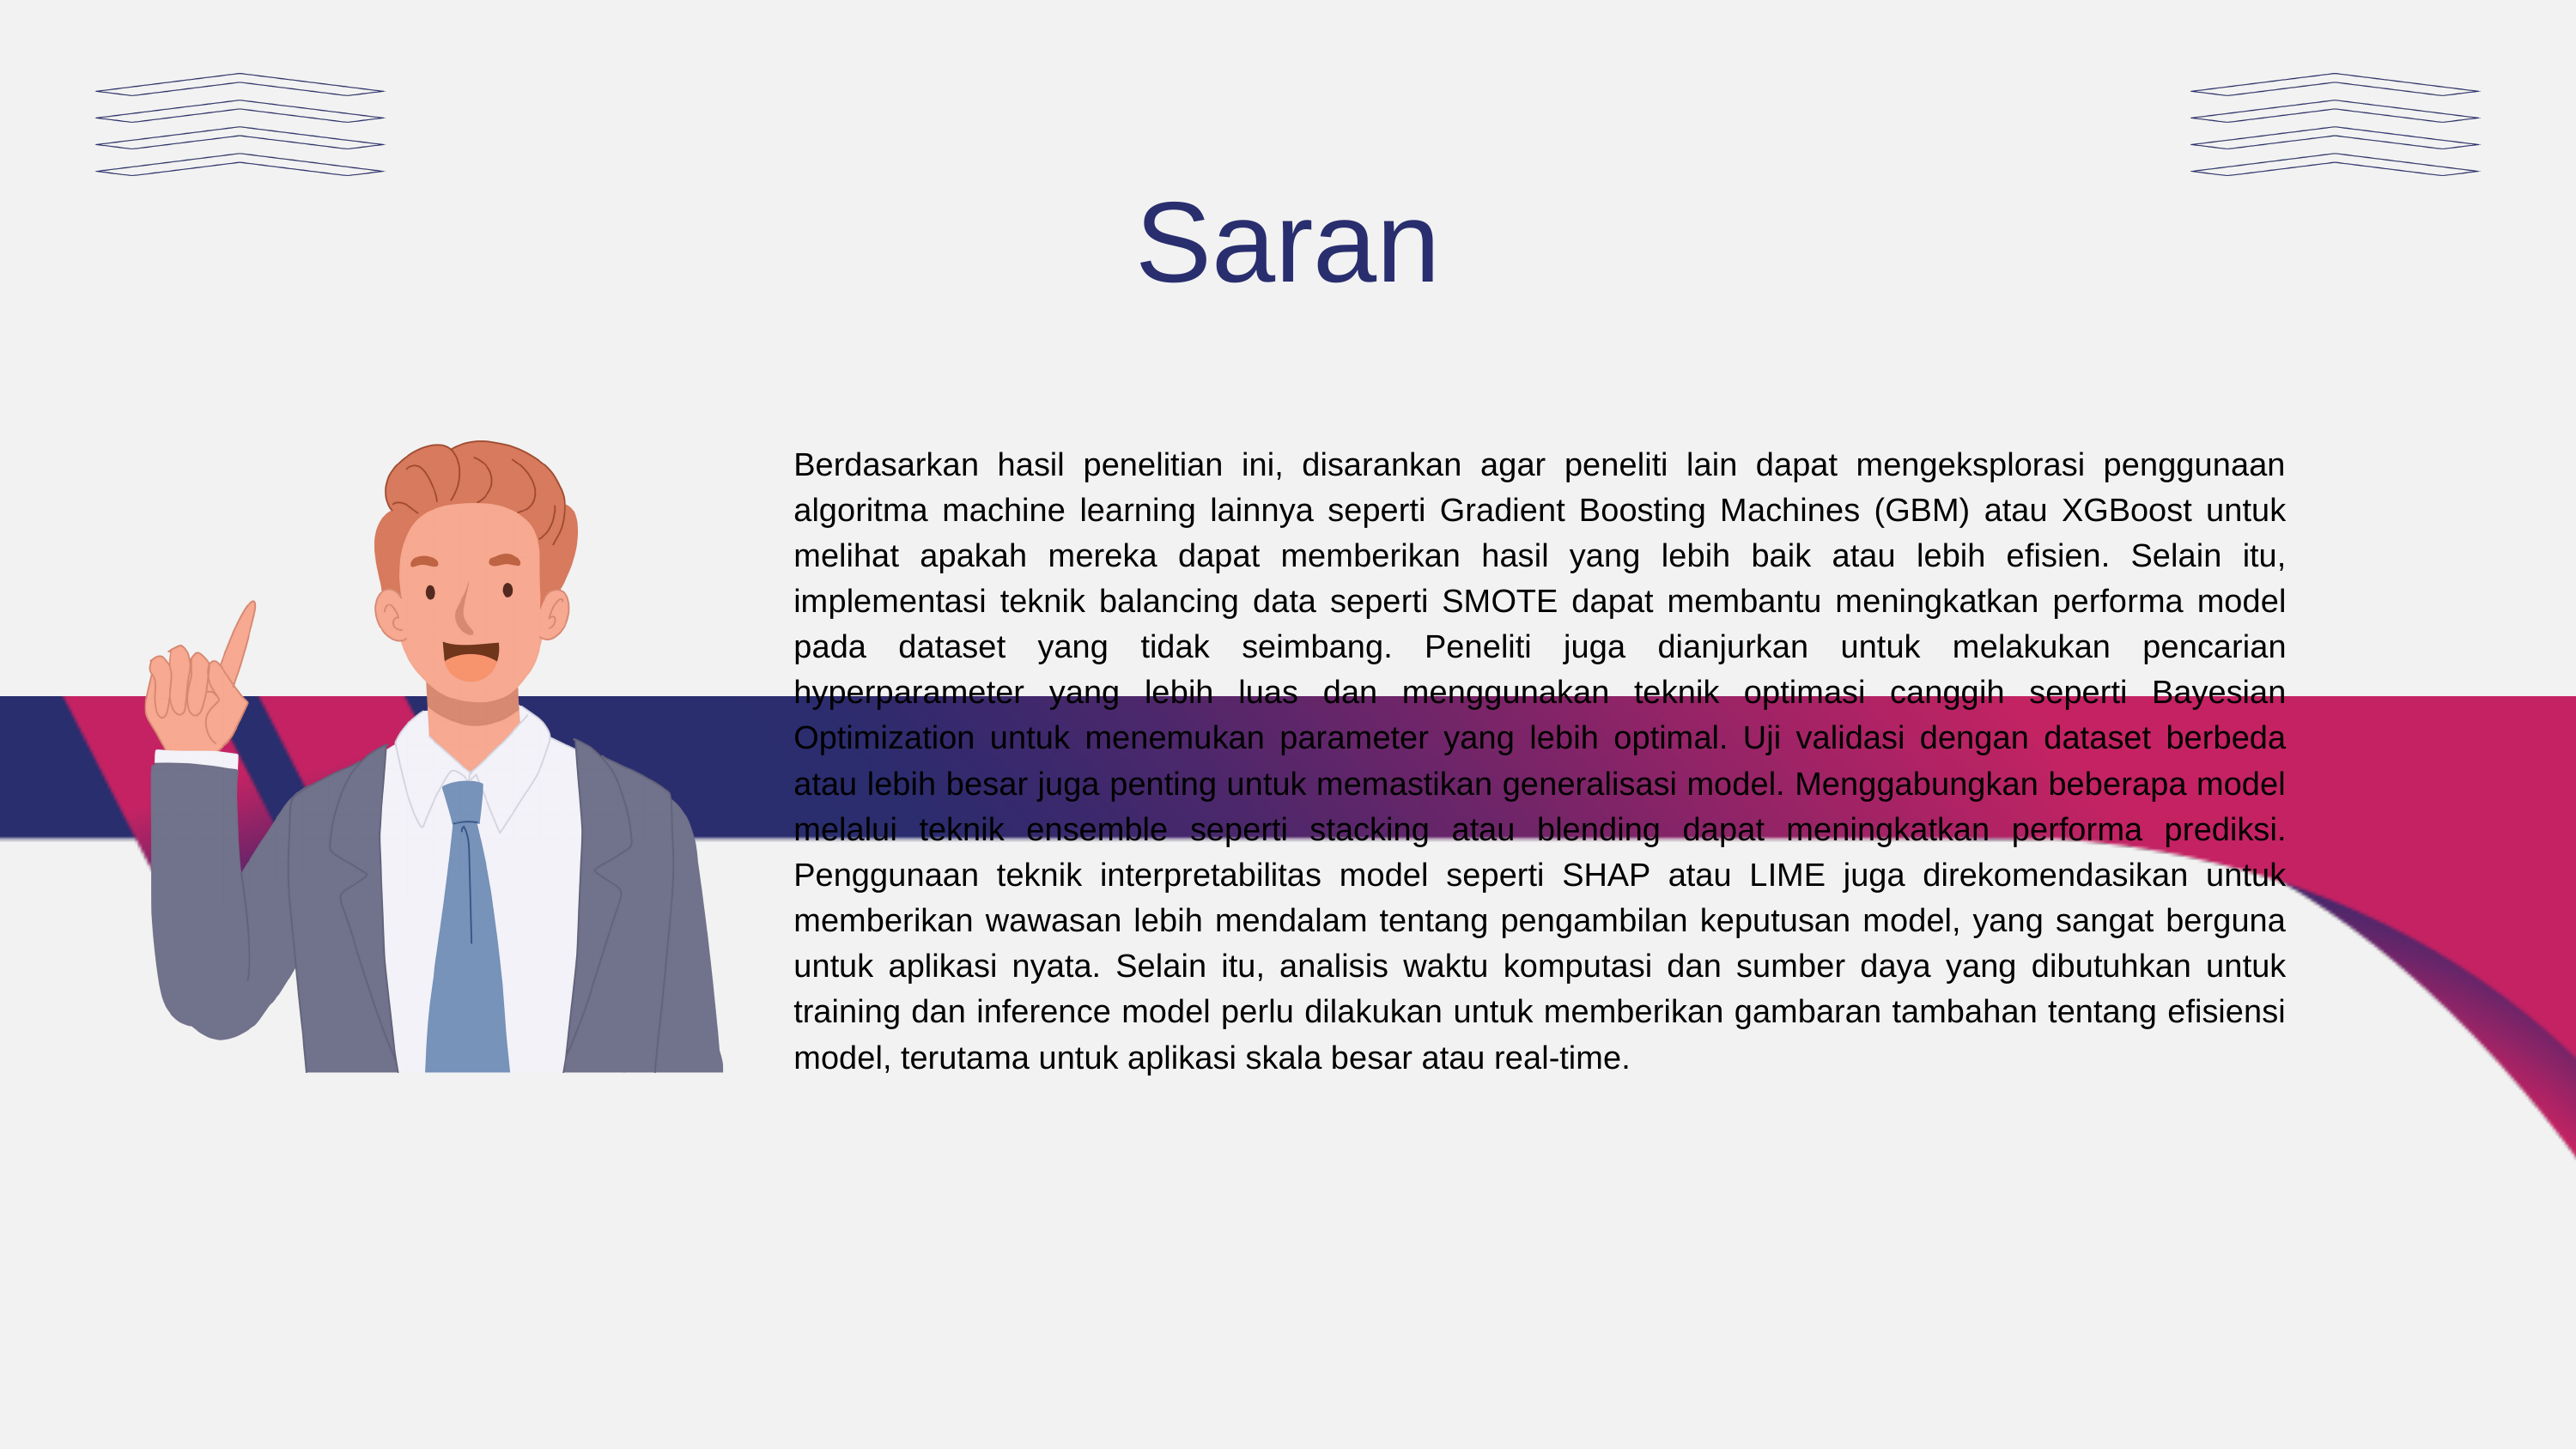

Saran
Berdasarkan hasil penelitian ini, disarankan agar peneliti lain dapat mengeksplorasi penggunaan algoritma machine learning lainnya seperti Gradient Boosting Machines (GBM) atau XGBoost untuk melihat apakah mereka dapat memberikan hasil yang lebih baik atau lebih efisien. Selain itu, implementasi teknik balancing data seperti SMOTE dapat membantu meningkatkan performa model pada dataset yang tidak seimbang. Peneliti juga dianjurkan untuk melakukan pencarian hyperparameter yang lebih luas dan menggunakan teknik optimasi canggih seperti Bayesian Optimization untuk menemukan parameter yang lebih optimal. Uji validasi dengan dataset berbeda atau lebih besar juga penting untuk memastikan generalisasi model. Menggabungkan beberapa model melalui teknik ensemble seperti stacking atau blending dapat meningkatkan performa prediksi. Penggunaan teknik interpretabilitas model seperti SHAP atau LIME juga direkomendasikan untuk memberikan wawasan lebih mendalam tentang pengambilan keputusan model, yang sangat berguna untuk aplikasi nyata. Selain itu, analisis waktu komputasi dan sumber daya yang dibutuhkan untuk training dan inference model perlu dilakukan untuk memberikan gambaran tambahan tentang efisiensi model, terutama untuk aplikasi skala besar atau real-time.